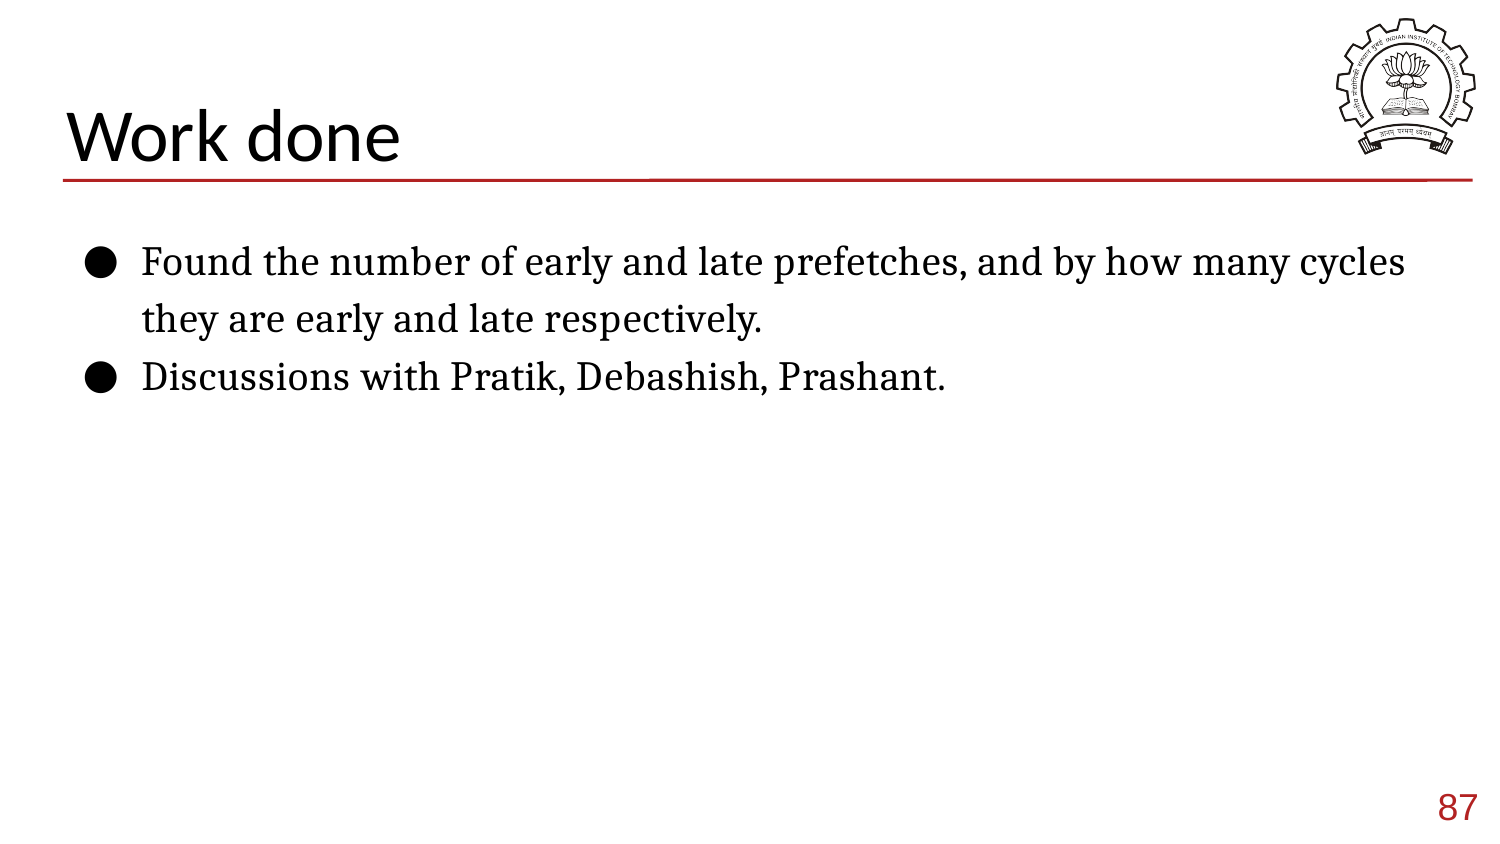

# Work done
Found the number of early and late prefetches, and by how many cycles they are early and late respectively.
Discussions with Pratik, Debashish, Prashant.
87